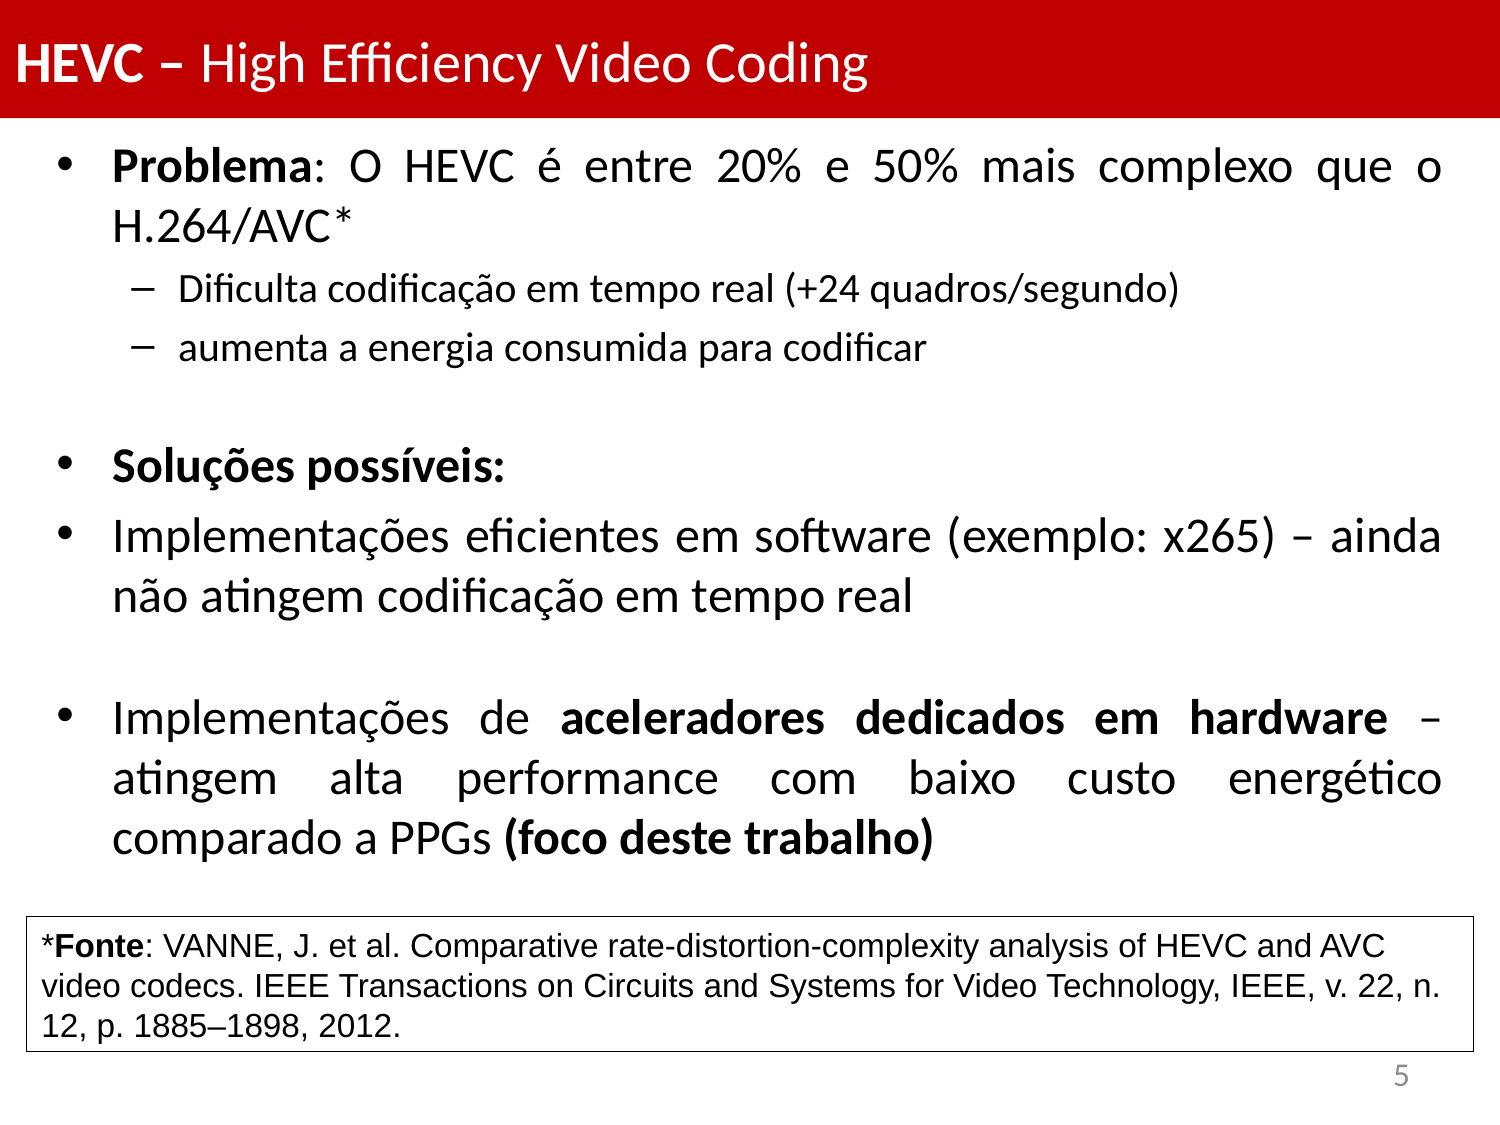

# HEVC – High Efficiency Video Coding
Problema: O HEVC é entre 20% e 50% mais complexo que o H.264/AVC*
Dificulta codificação em tempo real (+24 quadros/segundo)
aumenta a energia consumida para codificar

Soluções possíveis:
Implementações eficientes em software (exemplo: x265) – ainda não atingem codificação em tempo real

Implementações de aceleradores dedicados em hardware – atingem alta performance com baixo custo energético comparado a PPGs (foco deste trabalho)
*Fonte: VANNE, J. et al. Comparative rate-distortion-complexity analysis of HEVC and AVC video codecs. IEEE Transactions on Circuits and Systems for Video Technology, IEEE, v. 22, n. 12, p. 1885–1898, 2012.
5